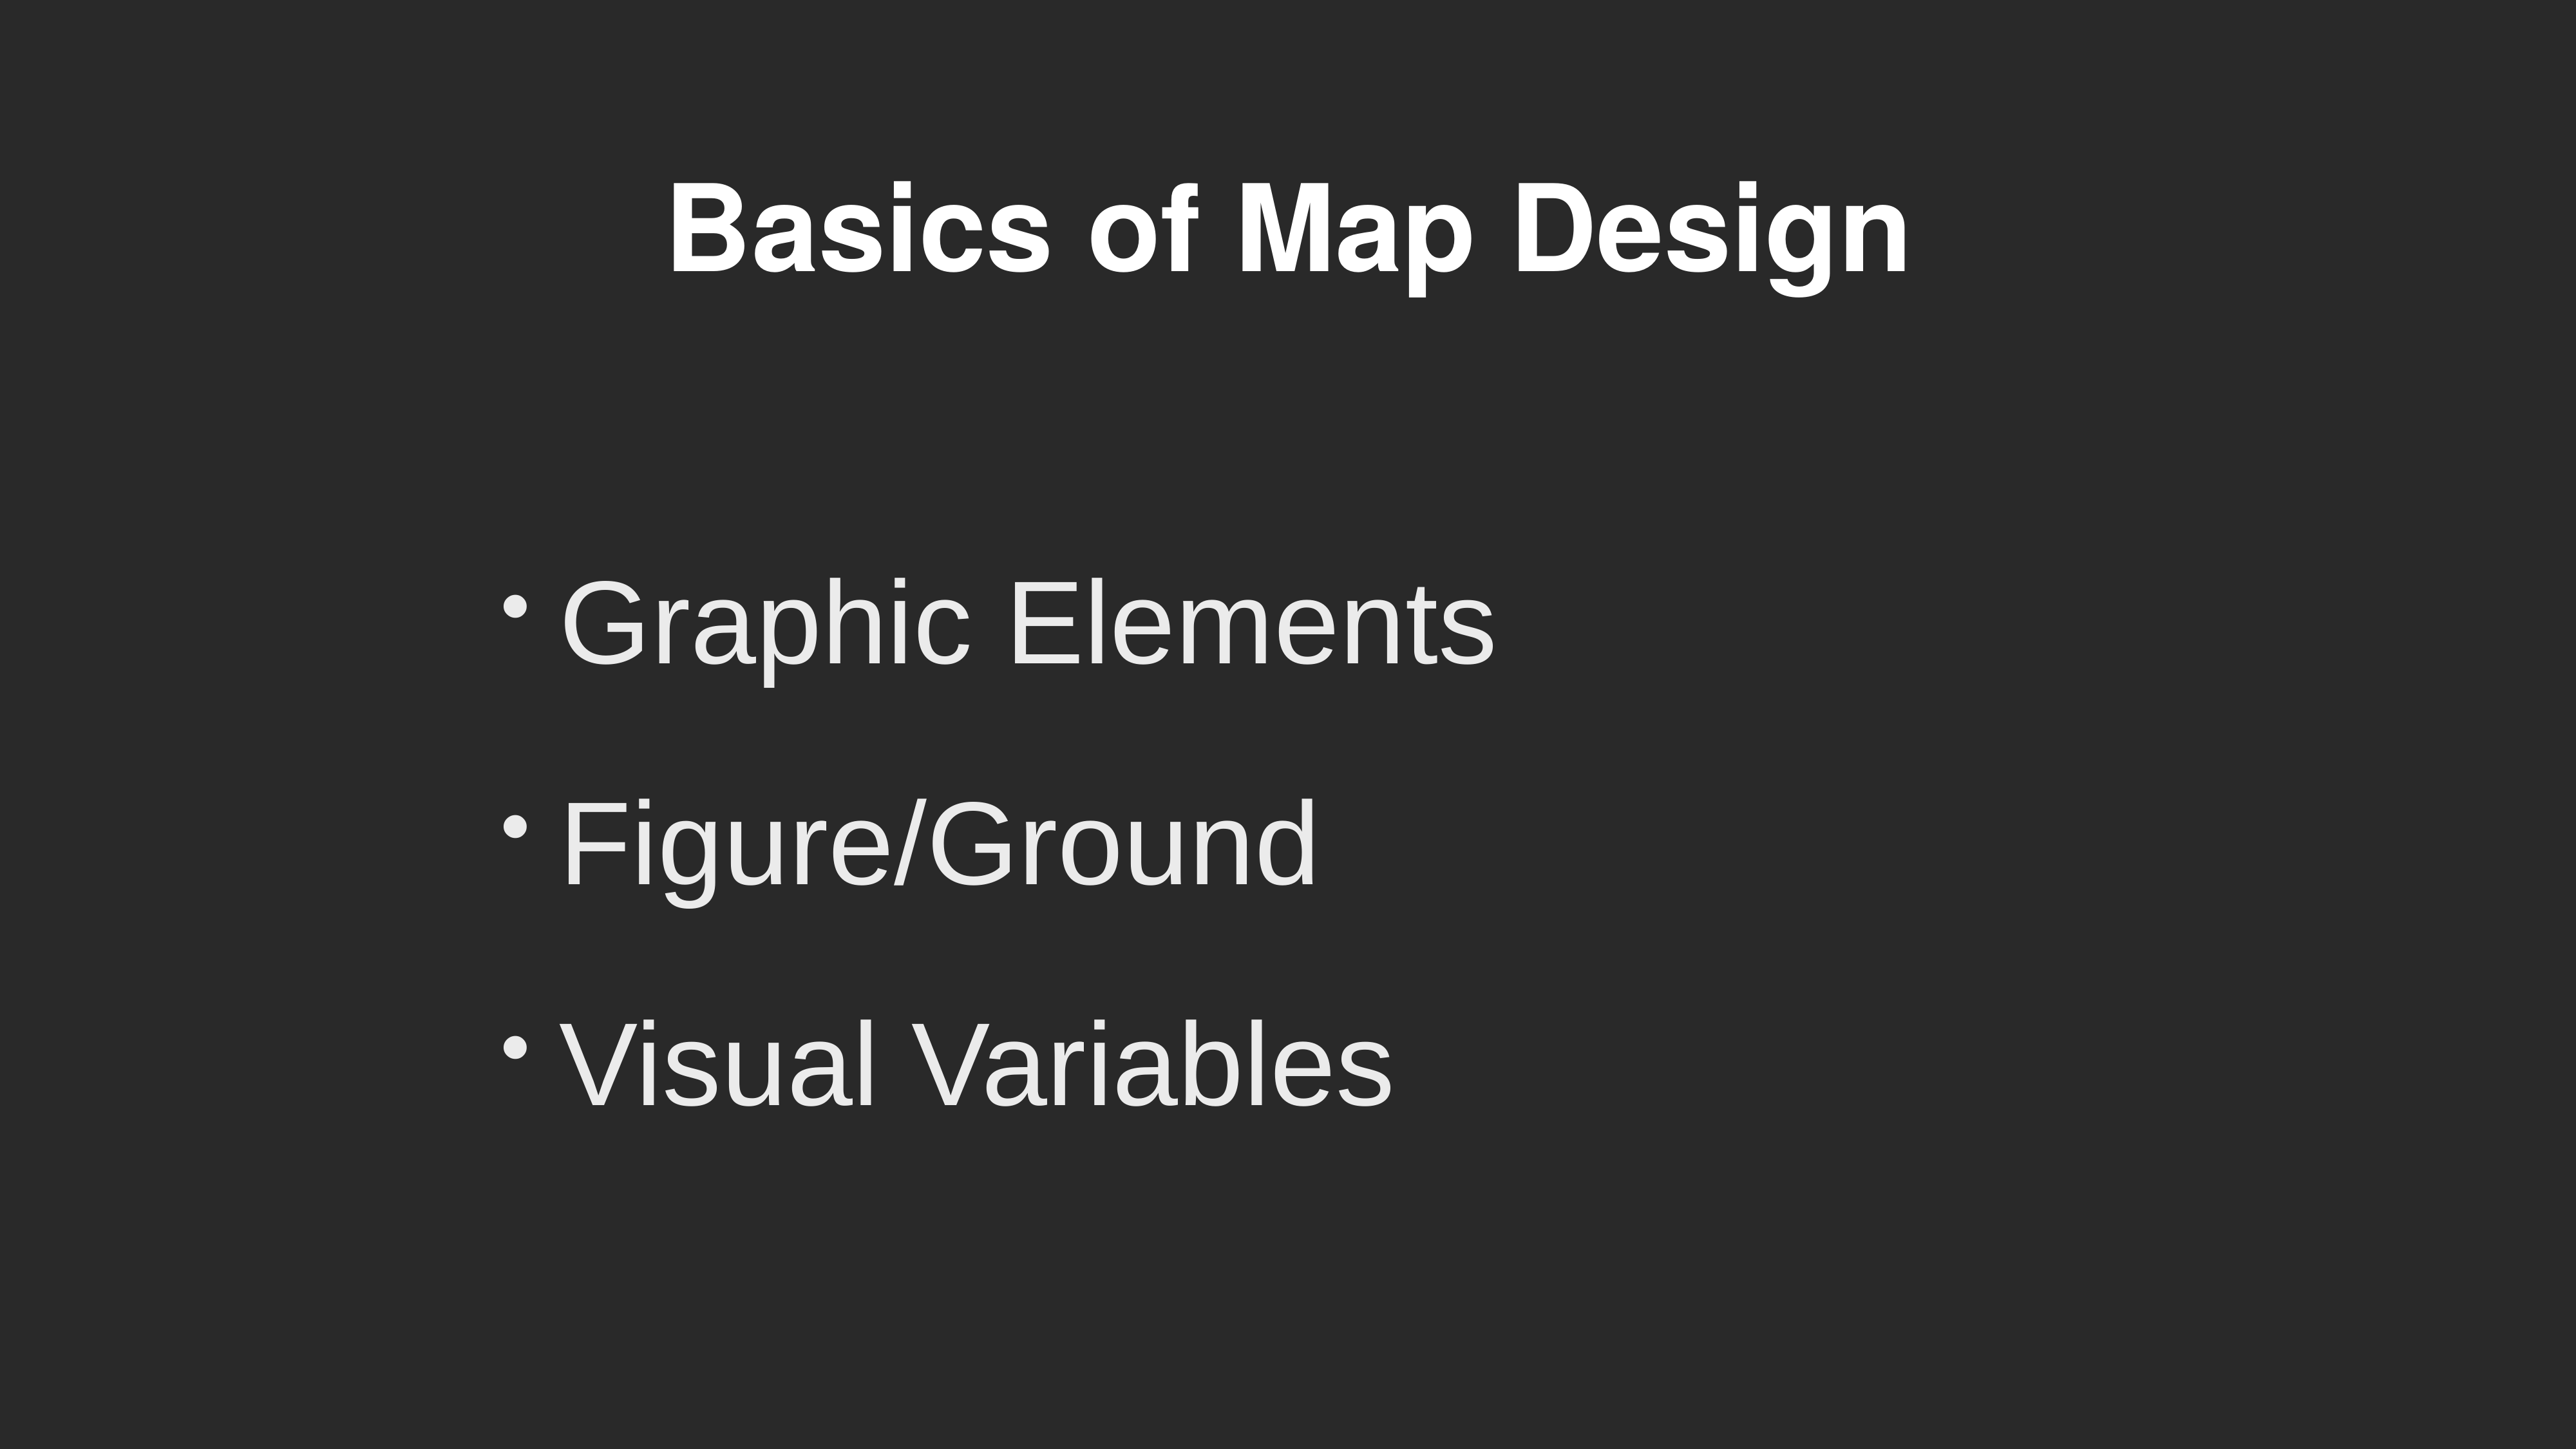

# Basics of Map Design
Graphic Elements
Figure/Ground
Visual Variables